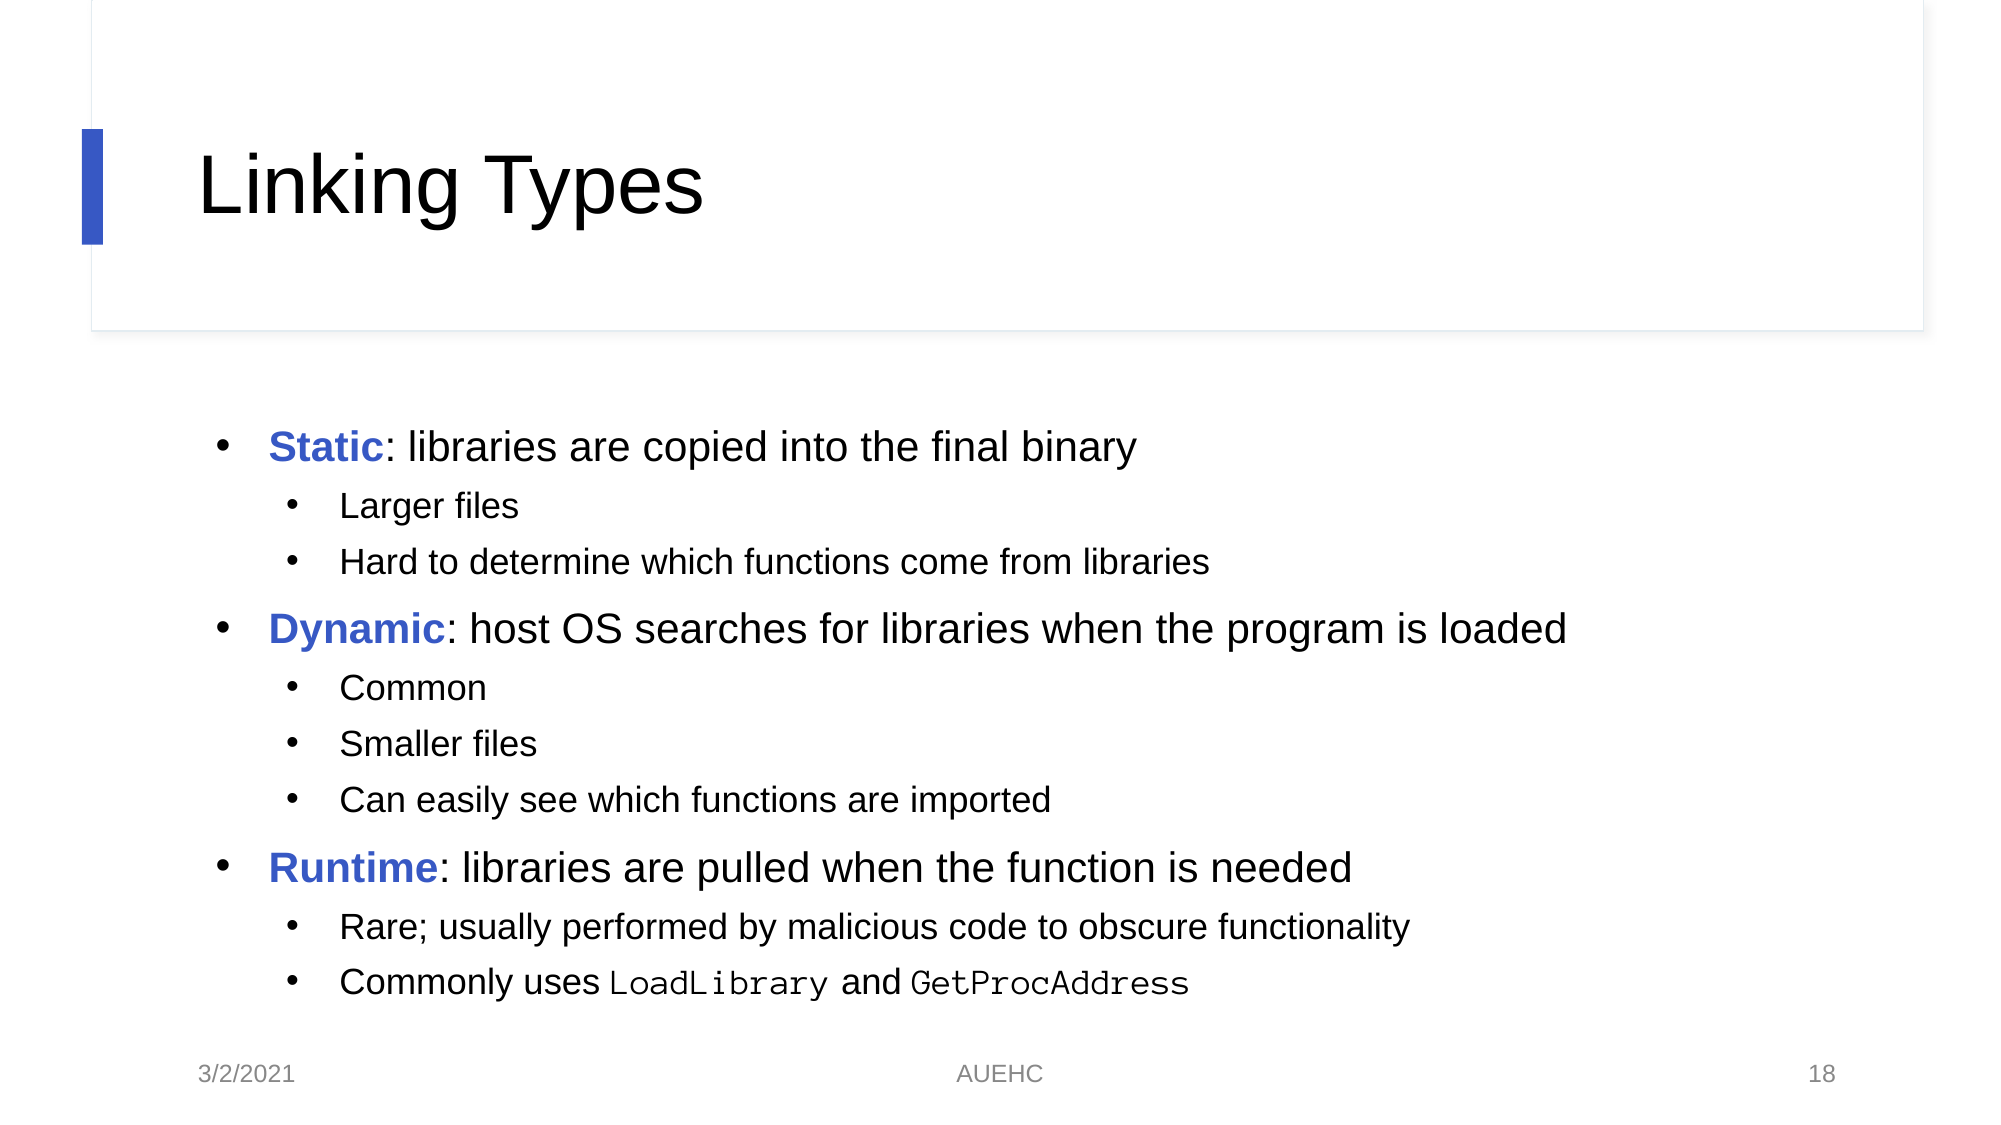

# Linking Types
Static: libraries are copied into the final binary
Larger files
Hard to determine which functions come from libraries
Dynamic: host OS searches for libraries when the program is loaded
Common
Smaller files
Can easily see which functions are imported
Runtime: libraries are pulled when the function is needed
Rare; usually performed by malicious code to obscure functionality
Commonly uses LoadLibrary and GetProcAddress
3/2/2021
AUEHC
18